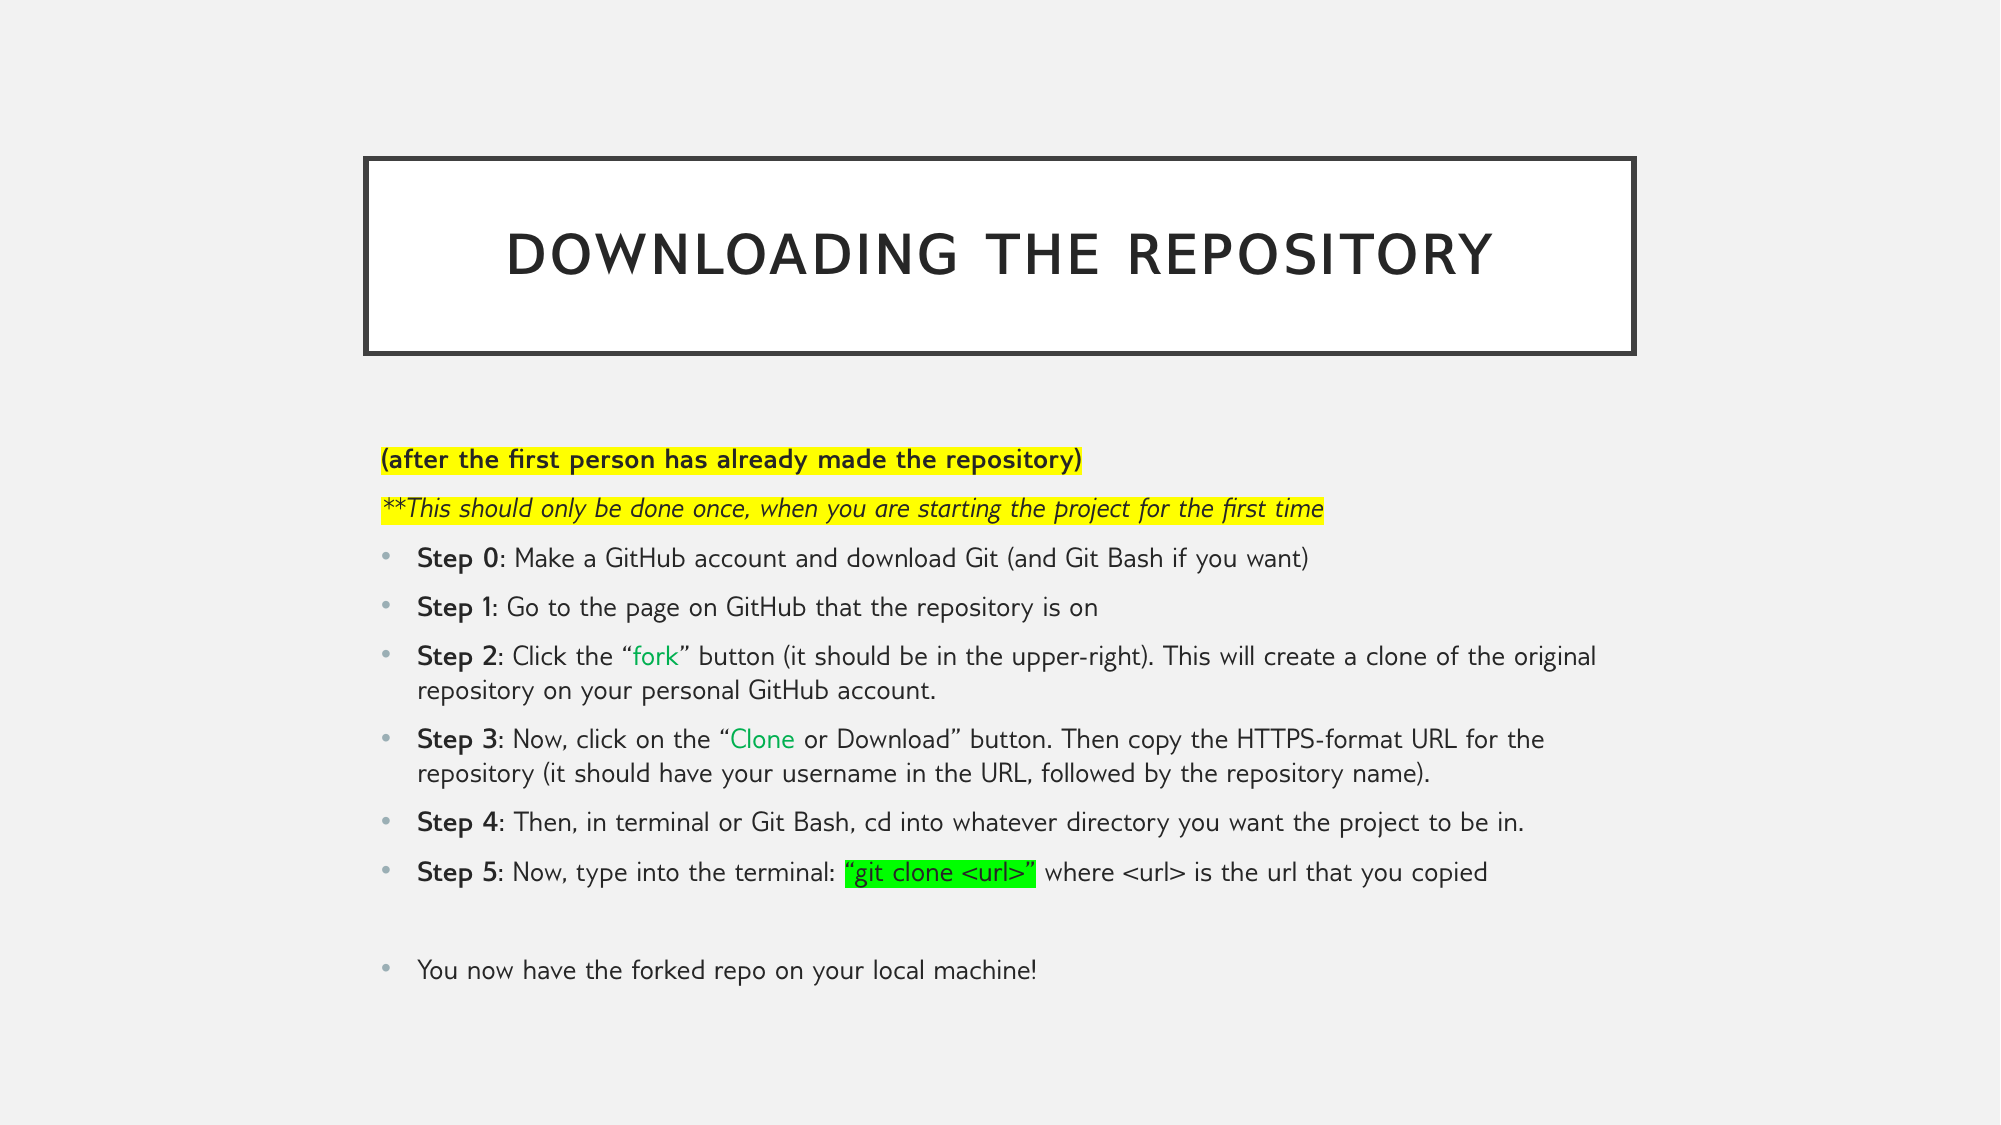

# Downloading the Repository
(after the first person has already made the repository)
**This should only be done once, when you are starting the project for the first time
Step 0: Make a GitHub account and download Git (and Git Bash if you want)
Step 1: Go to the page on GitHub that the repository is on
Step 2: Click the “fork” button (it should be in the upper-right). This will create a clone of the original repository on your personal GitHub account.
Step 3: Now, click on the “Clone or Download” button. Then copy the HTTPS-format URL for the repository (it should have your username in the URL, followed by the repository name).
Step 4: Then, in terminal or Git Bash, cd into whatever directory you want the project to be in.
Step 5: Now, type into the terminal: “git clone <url>” where <url> is the url that you copied

You now have the forked repo on your local machine!